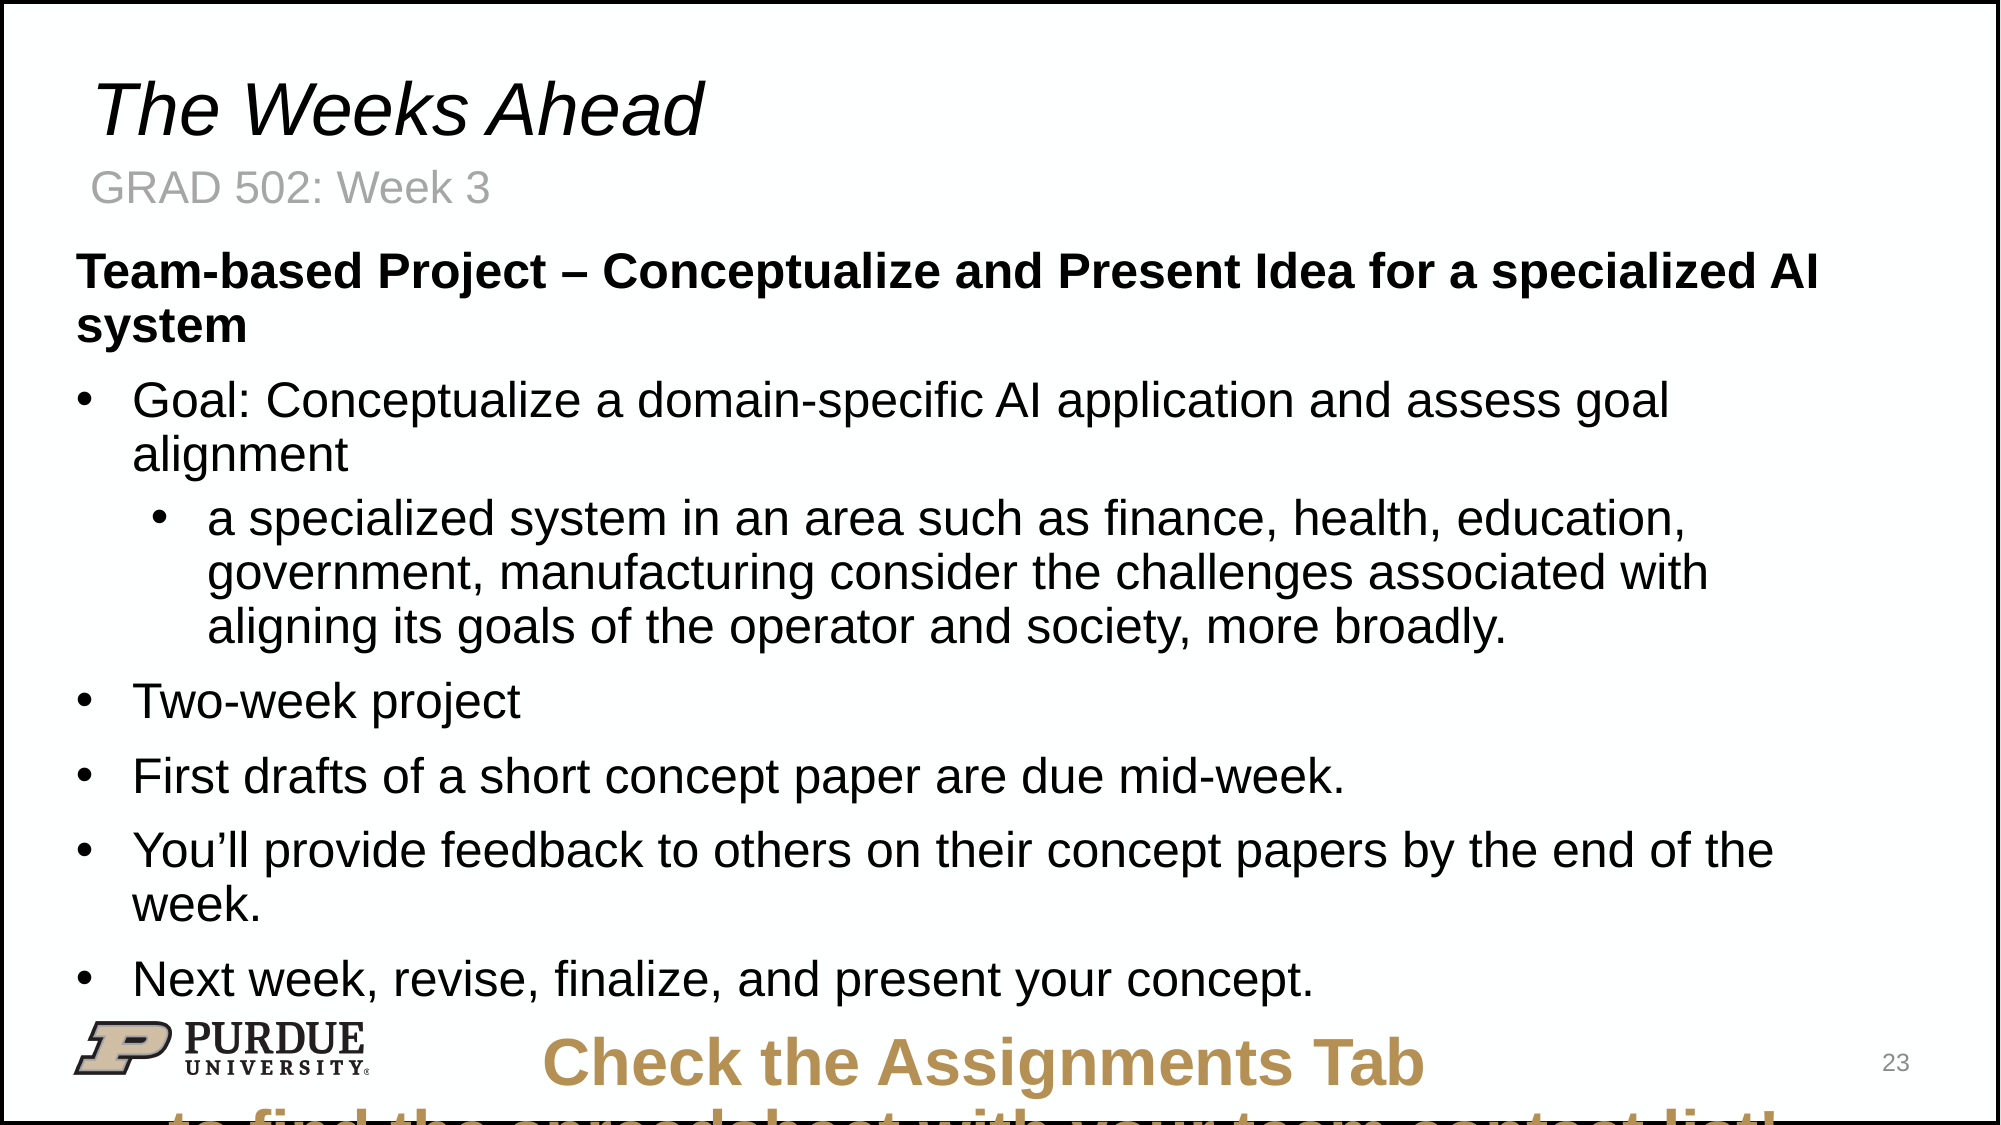

# The Weeks Ahead
GRAD 502: Week 3
Team-based Project – Conceptualize and Present Idea for a specialized AI system
Goal: Conceptualize a domain-specific AI application and assess goal alignment
a specialized system in an area such as finance, health, education, government, manufacturing consider the challenges associated with aligning its goals of the operator and society, more broadly.
Two-week project
First drafts of a short concept paper are due mid-week.
You’ll provide feedback to others on their concept papers by the end of the week.
Next week, revise, finalize, and present your concept.
Check the Assignments Tab
to find the spreadsheet with your team contact list!

23